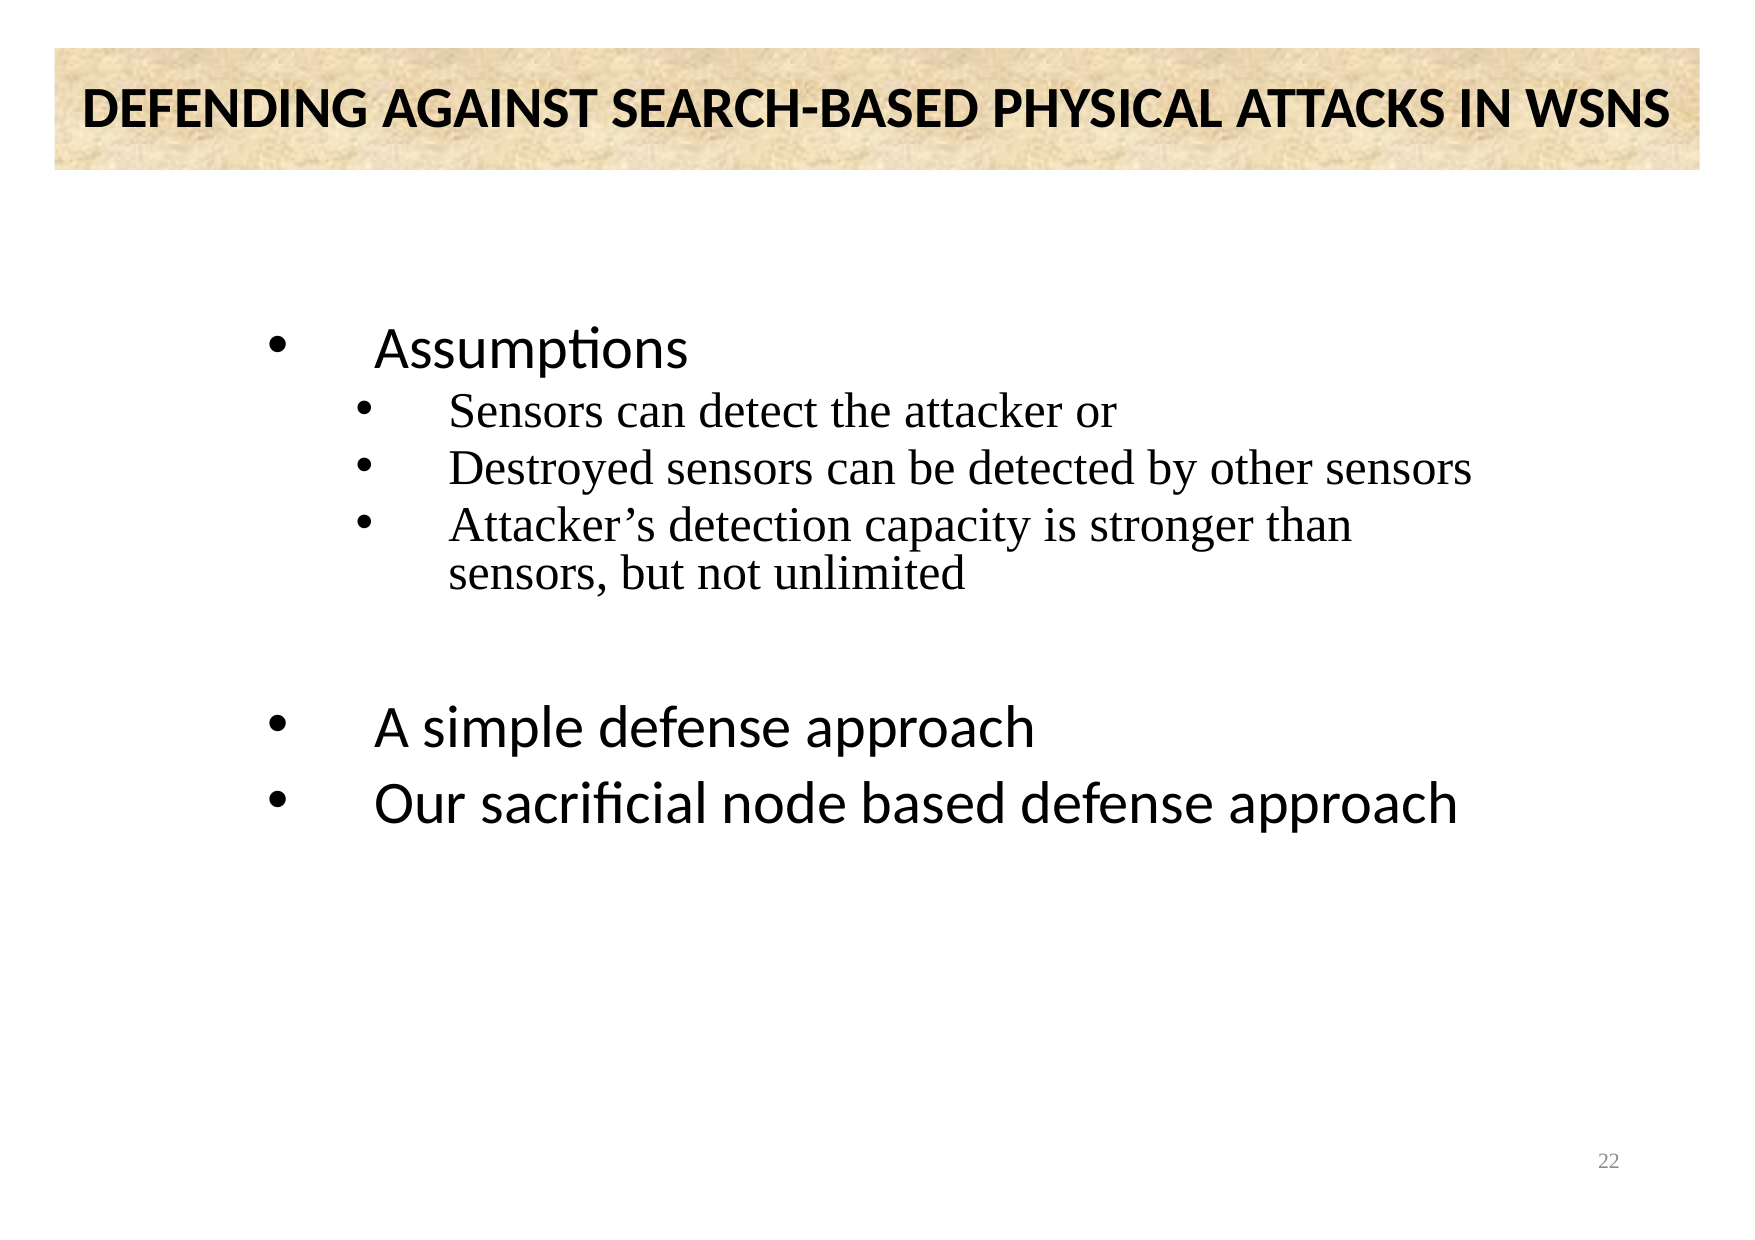

# DEFENDING AGAINST SEARCH-BASED PHYSICAL ATTACKS IN WSNS
Assumptions
Sensors can detect the attacker or
Destroyed sensors can be detected by other sensors
Attacker’s detection capacity is stronger than sensors, but not unlimited

A simple defense approach
Our sacrificial node based defense approach
22